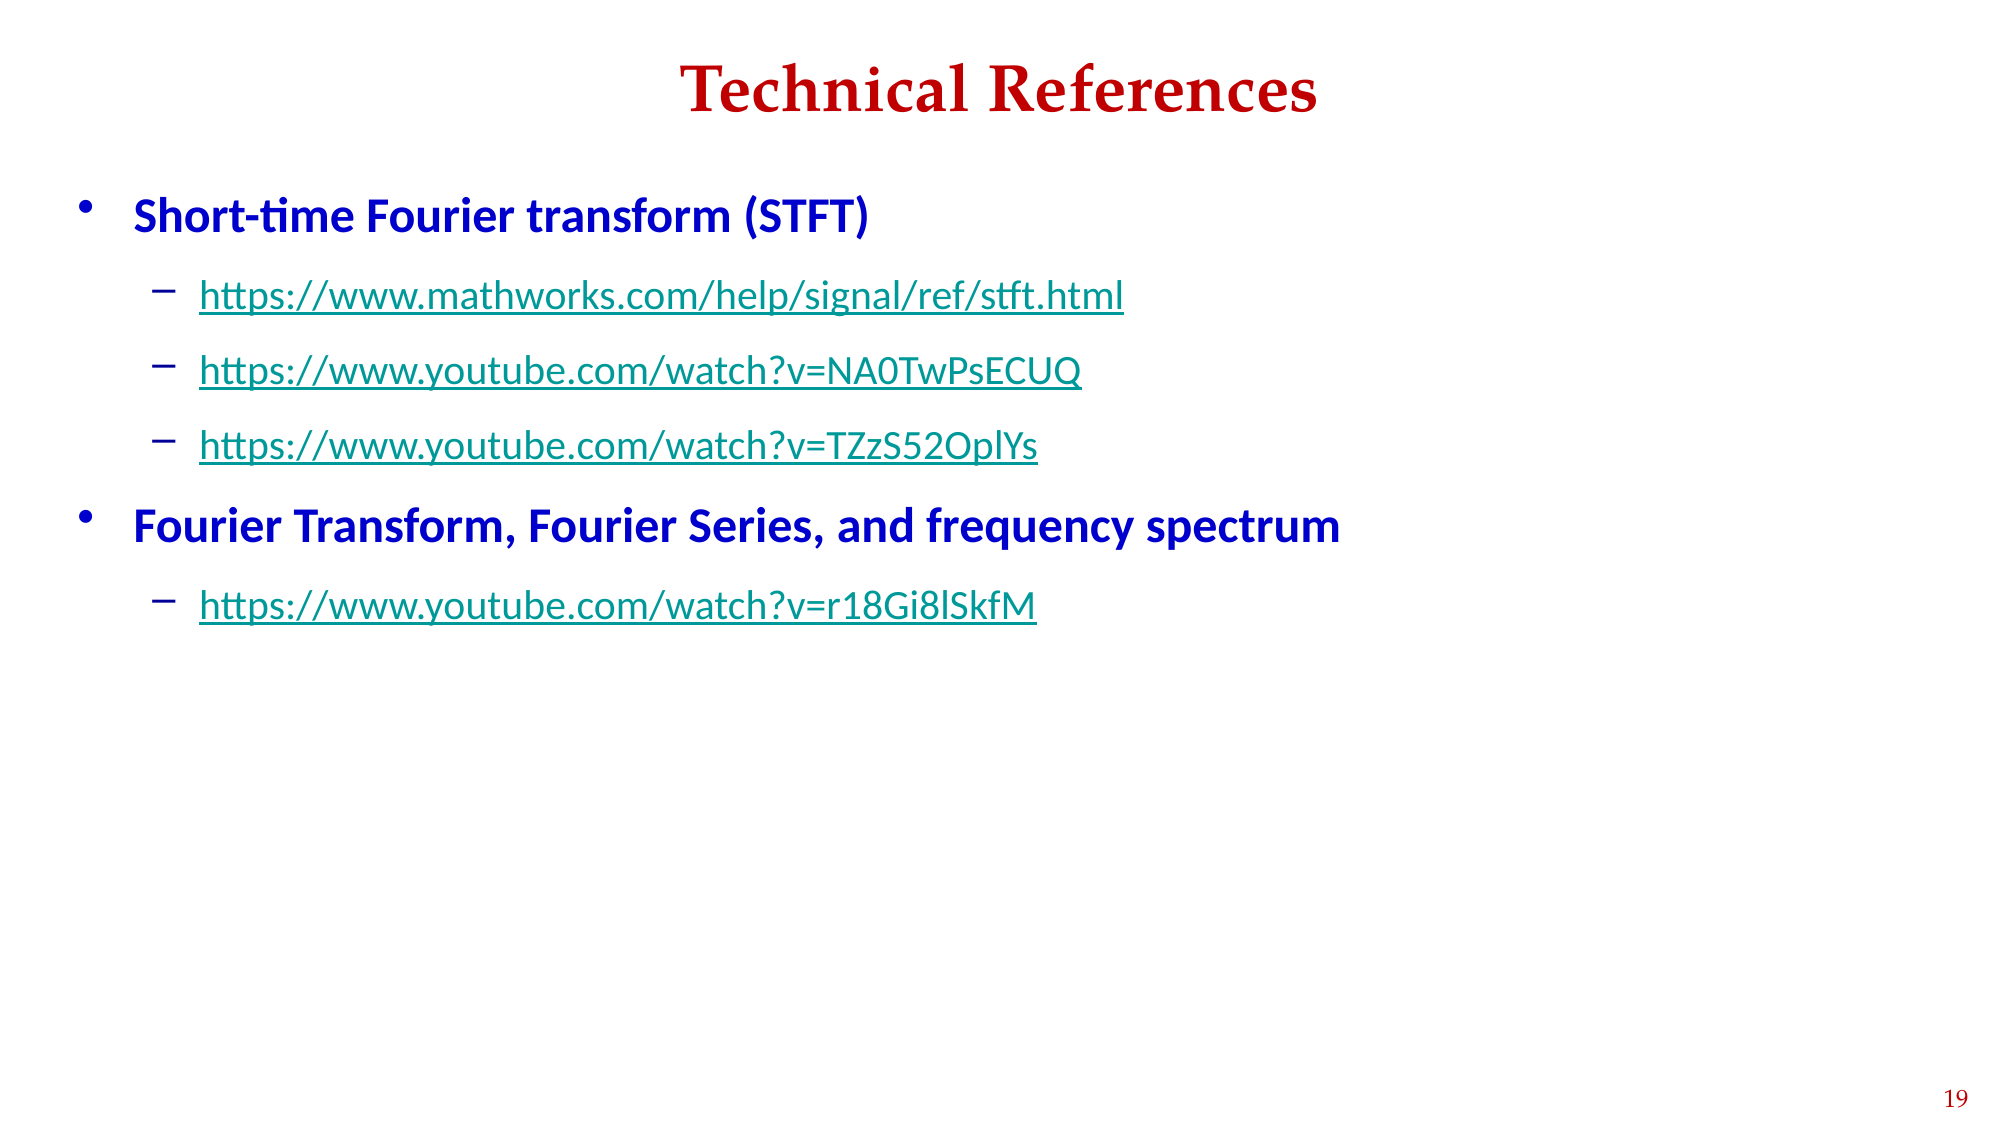

# Technical References
Short-time Fourier transform (STFT)
https://www.mathworks.com/help/signal/ref/stft.html
https://www.youtube.com/watch?v=NA0TwPsECUQ
https://www.youtube.com/watch?v=TZzS52OplYs
Fourier Transform, Fourier Series, and frequency spectrum
https://www.youtube.com/watch?v=r18Gi8lSkfM